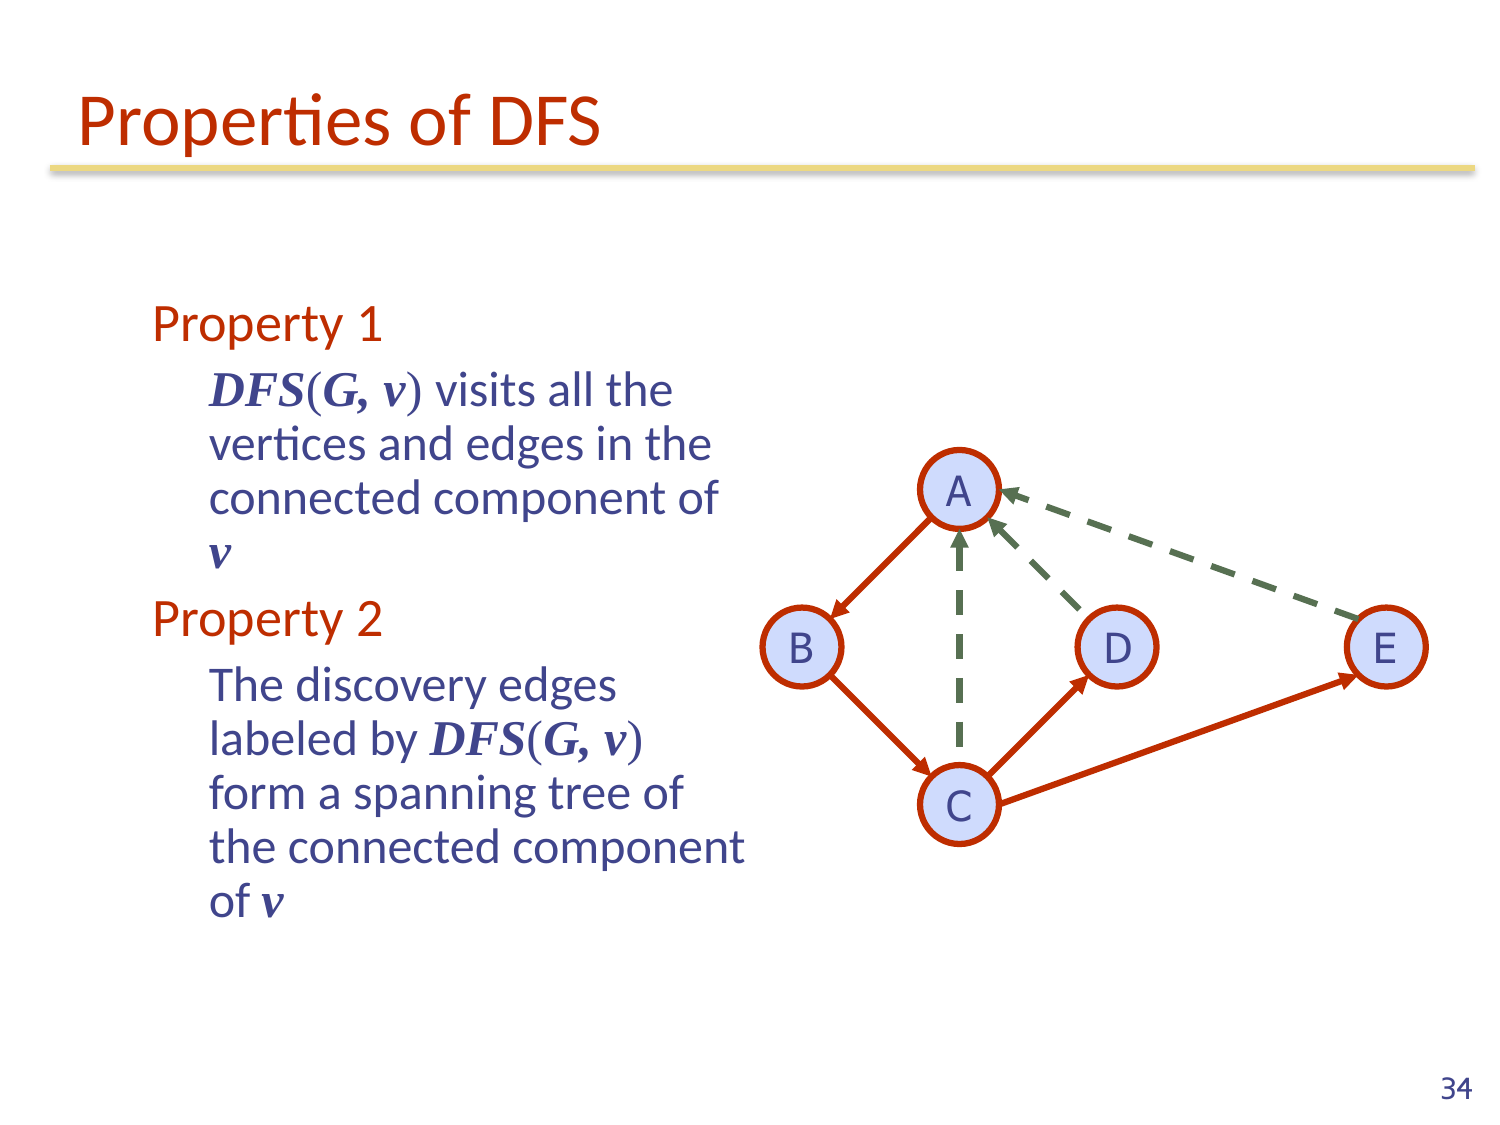

# Properties of DFS
Property 1
	DFS(G, v) visits all the vertices and edges in the connected component of v
Property 2
	The discovery edges labeled by DFS(G, v) form a spanning tree of the connected component of v
A
B
D
E
C
34